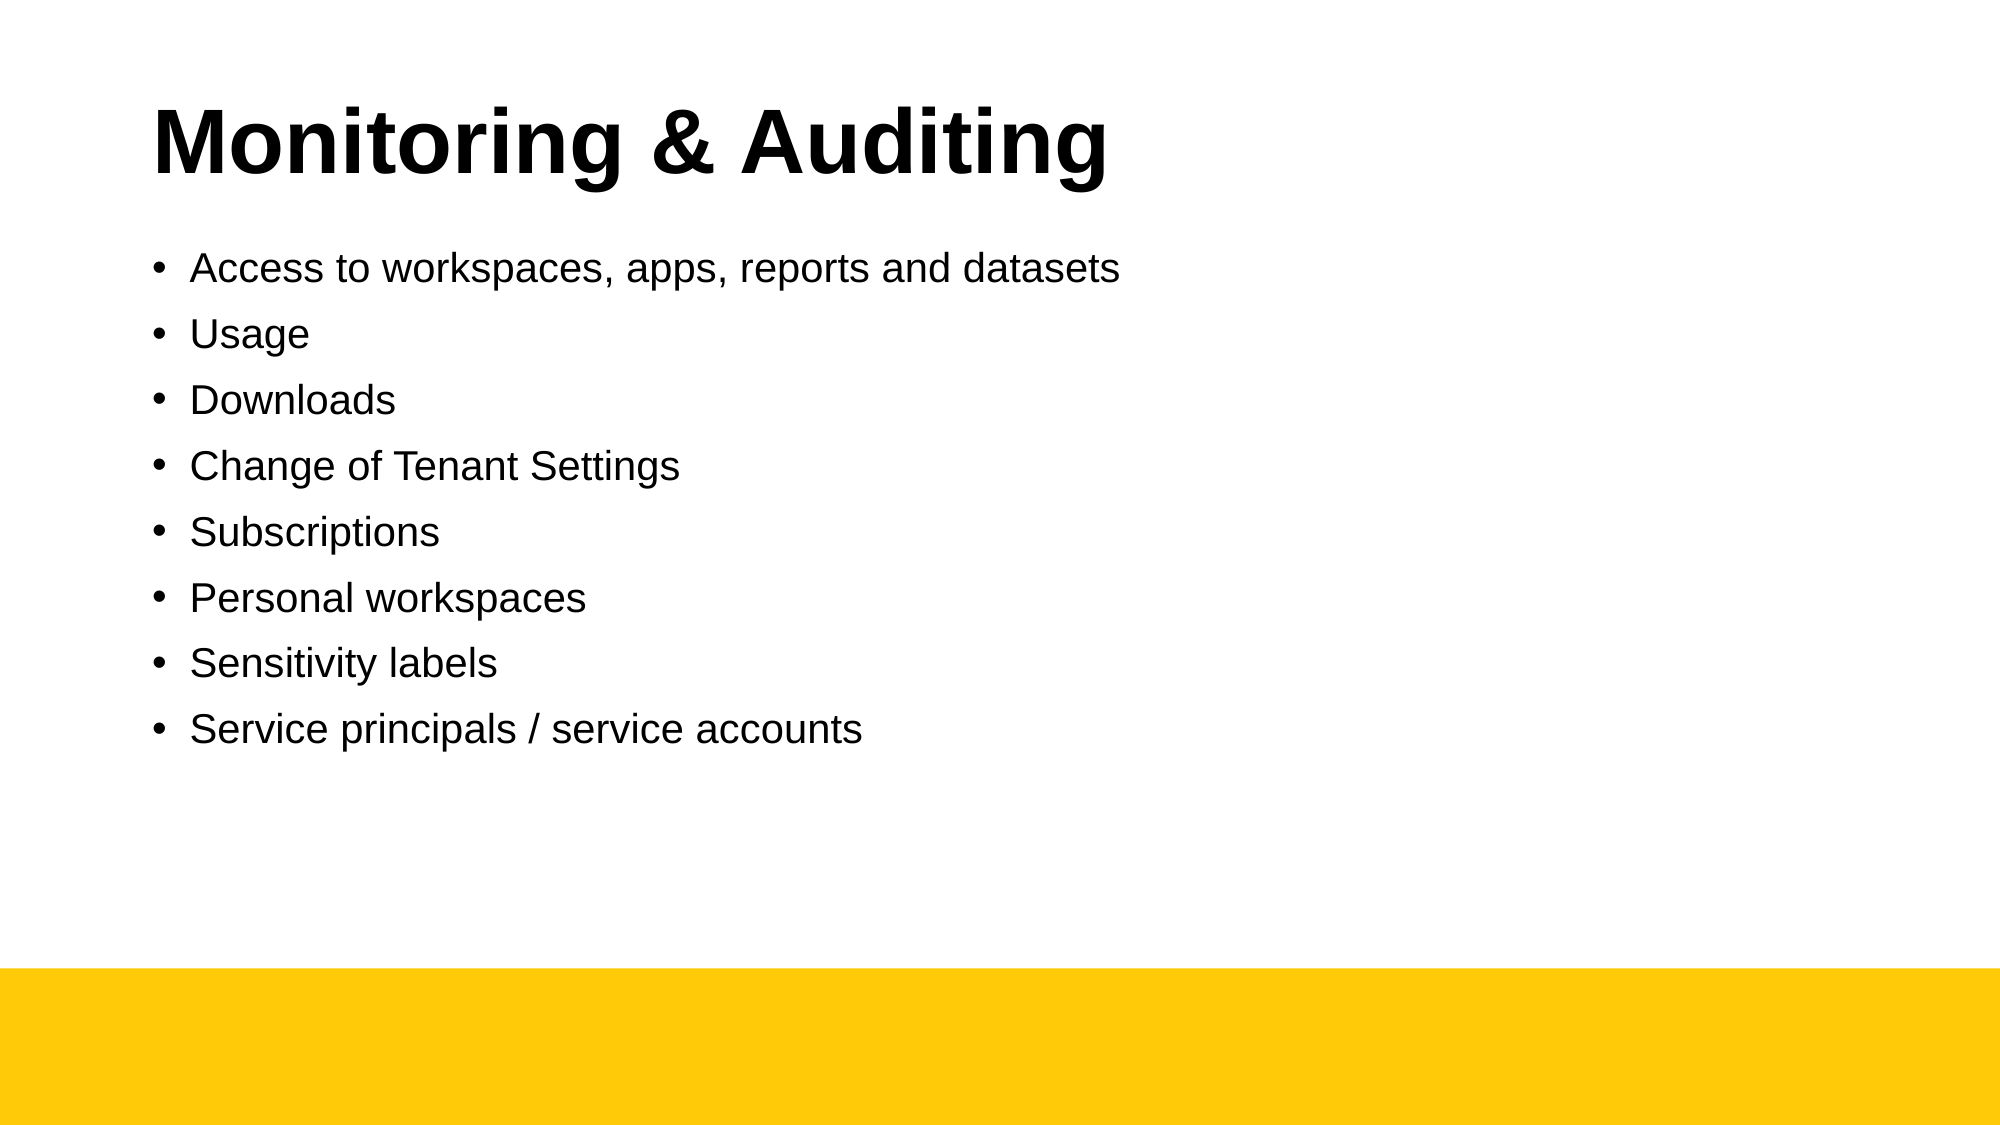

# Monitoring & Auditing
Access to workspaces, apps, reports and datasets
Usage
Downloads
Change of Tenant Settings
Subscriptions
Personal workspaces
Sensitivity labels
Service principals / service accounts